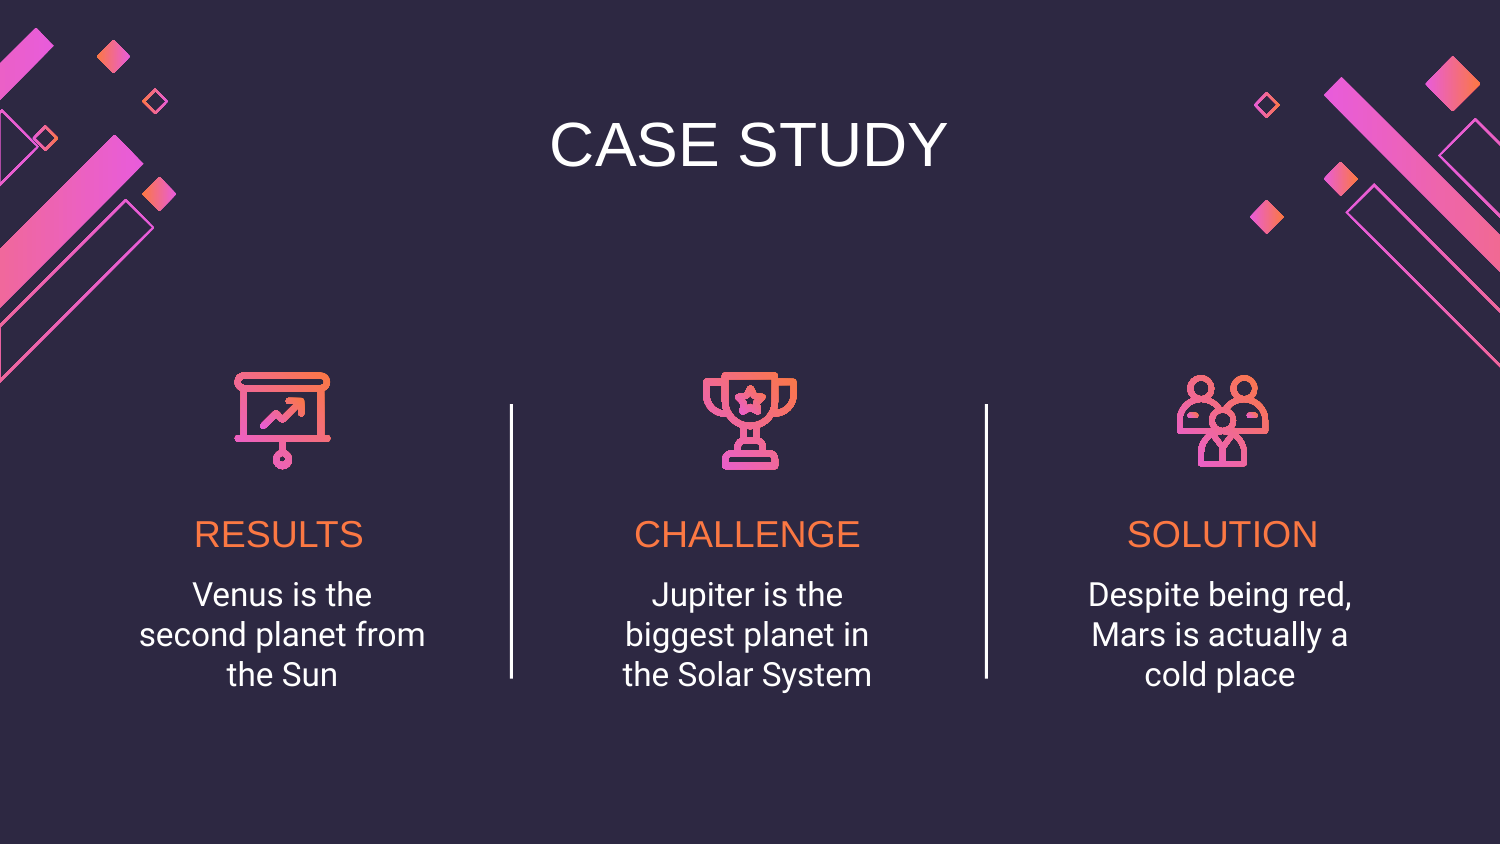

# CASE STUDY

RESULTS
CHALLENGE
SOLUTION
Venus is the second planet from the Sun
Jupiter is the biggest planet in the Solar System
Despite being red, Mars is actually a cold place